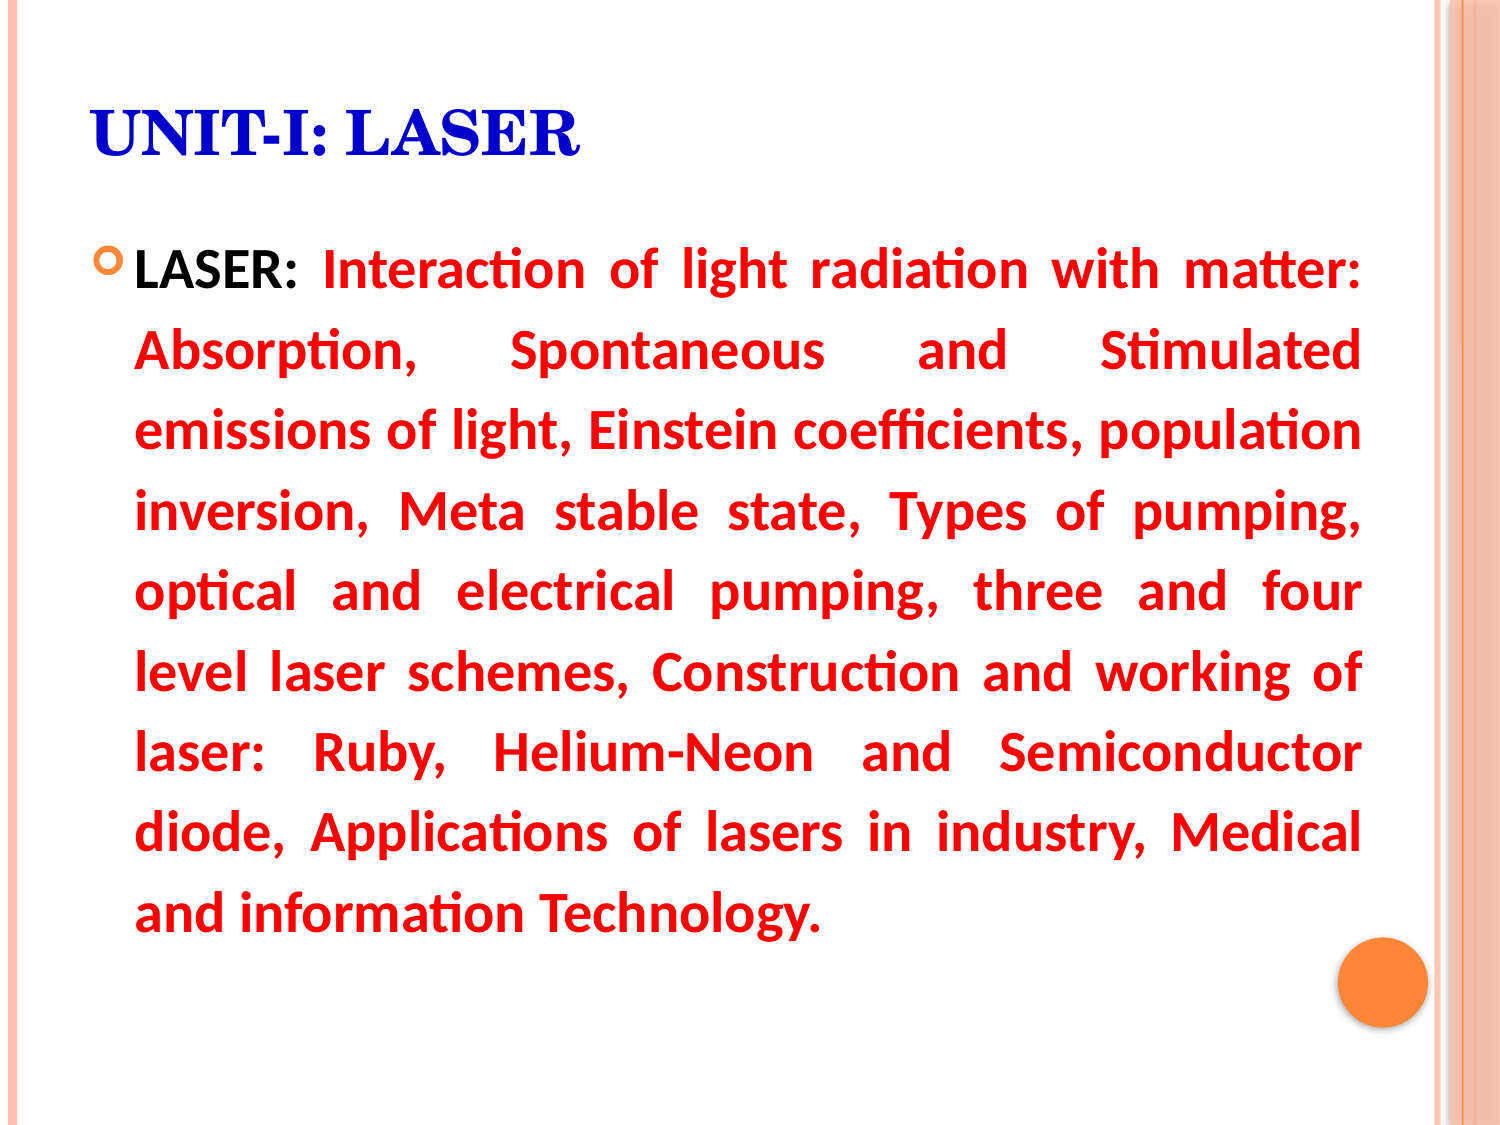

# Unit-I: Laser
LASER: Interaction of light radiation with matter: Absorption, Spontaneous and Stimulated emissions of light, Einstein coefficients, population inversion, Meta stable state, Types of pumping, optical and electrical pumping, three and four level laser schemes, Construction and working of laser: Ruby, Helium-Neon and Semiconductor diode, Applications of lasers in industry, Medical and information Technology.